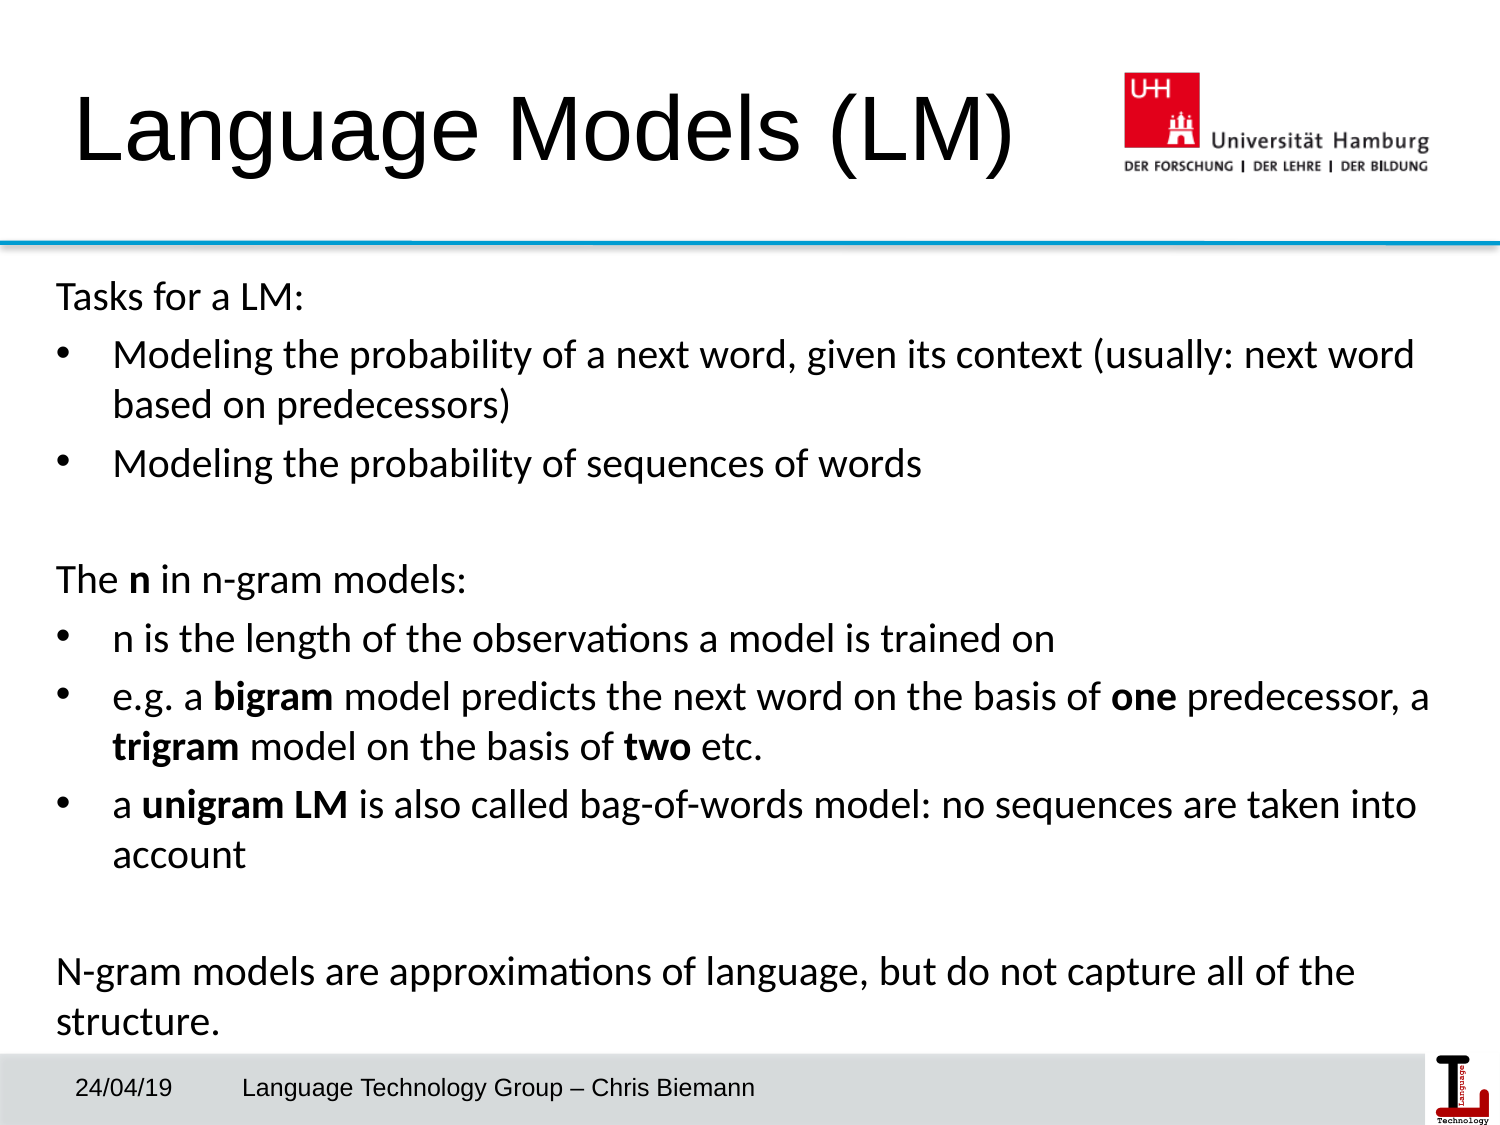

# Language Models (LM)
Tasks for a LM:
Modeling the probability of a next word, given its context (usually: next word based on predecessors)
Modeling the probability of sequences of words

The n in n-gram models:
n is the length of the observations a model is trained on
e.g. a bigram model predicts the next word on the basis of one predecessor, a trigram model on the basis of two etc.
a unigram LM is also called bag-of-words model: no sequences are taken into account

N-gram models are approximations of language, but do not capture all of the structure.
24/04/19
 Language Technology Group – Chris Biemann